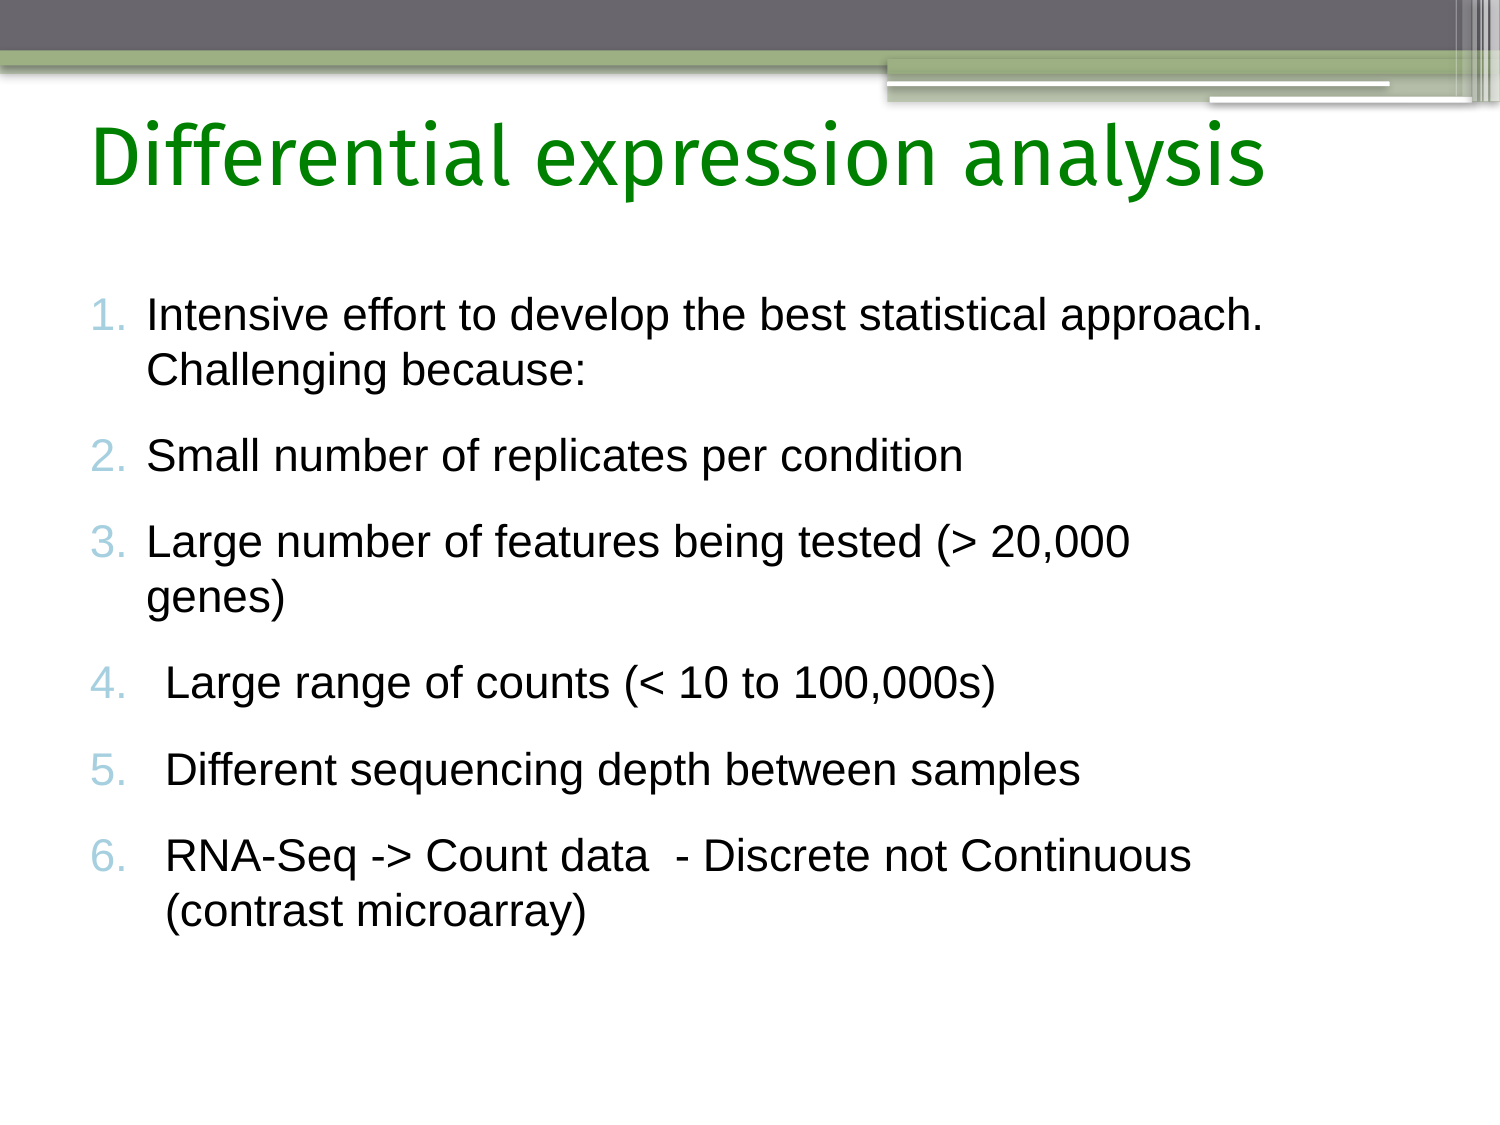

# Differential expression analysis
Intensive effort to develop the best statistical approach. Challenging because:
Small number of replicates per condition
Large number of features being tested (> 20,000 genes)
Large range of counts (< 10 to 100,000s)
Different sequencing depth between samples
RNA-Seq -> Count data  - Discrete not Continuous (contrast microarray)